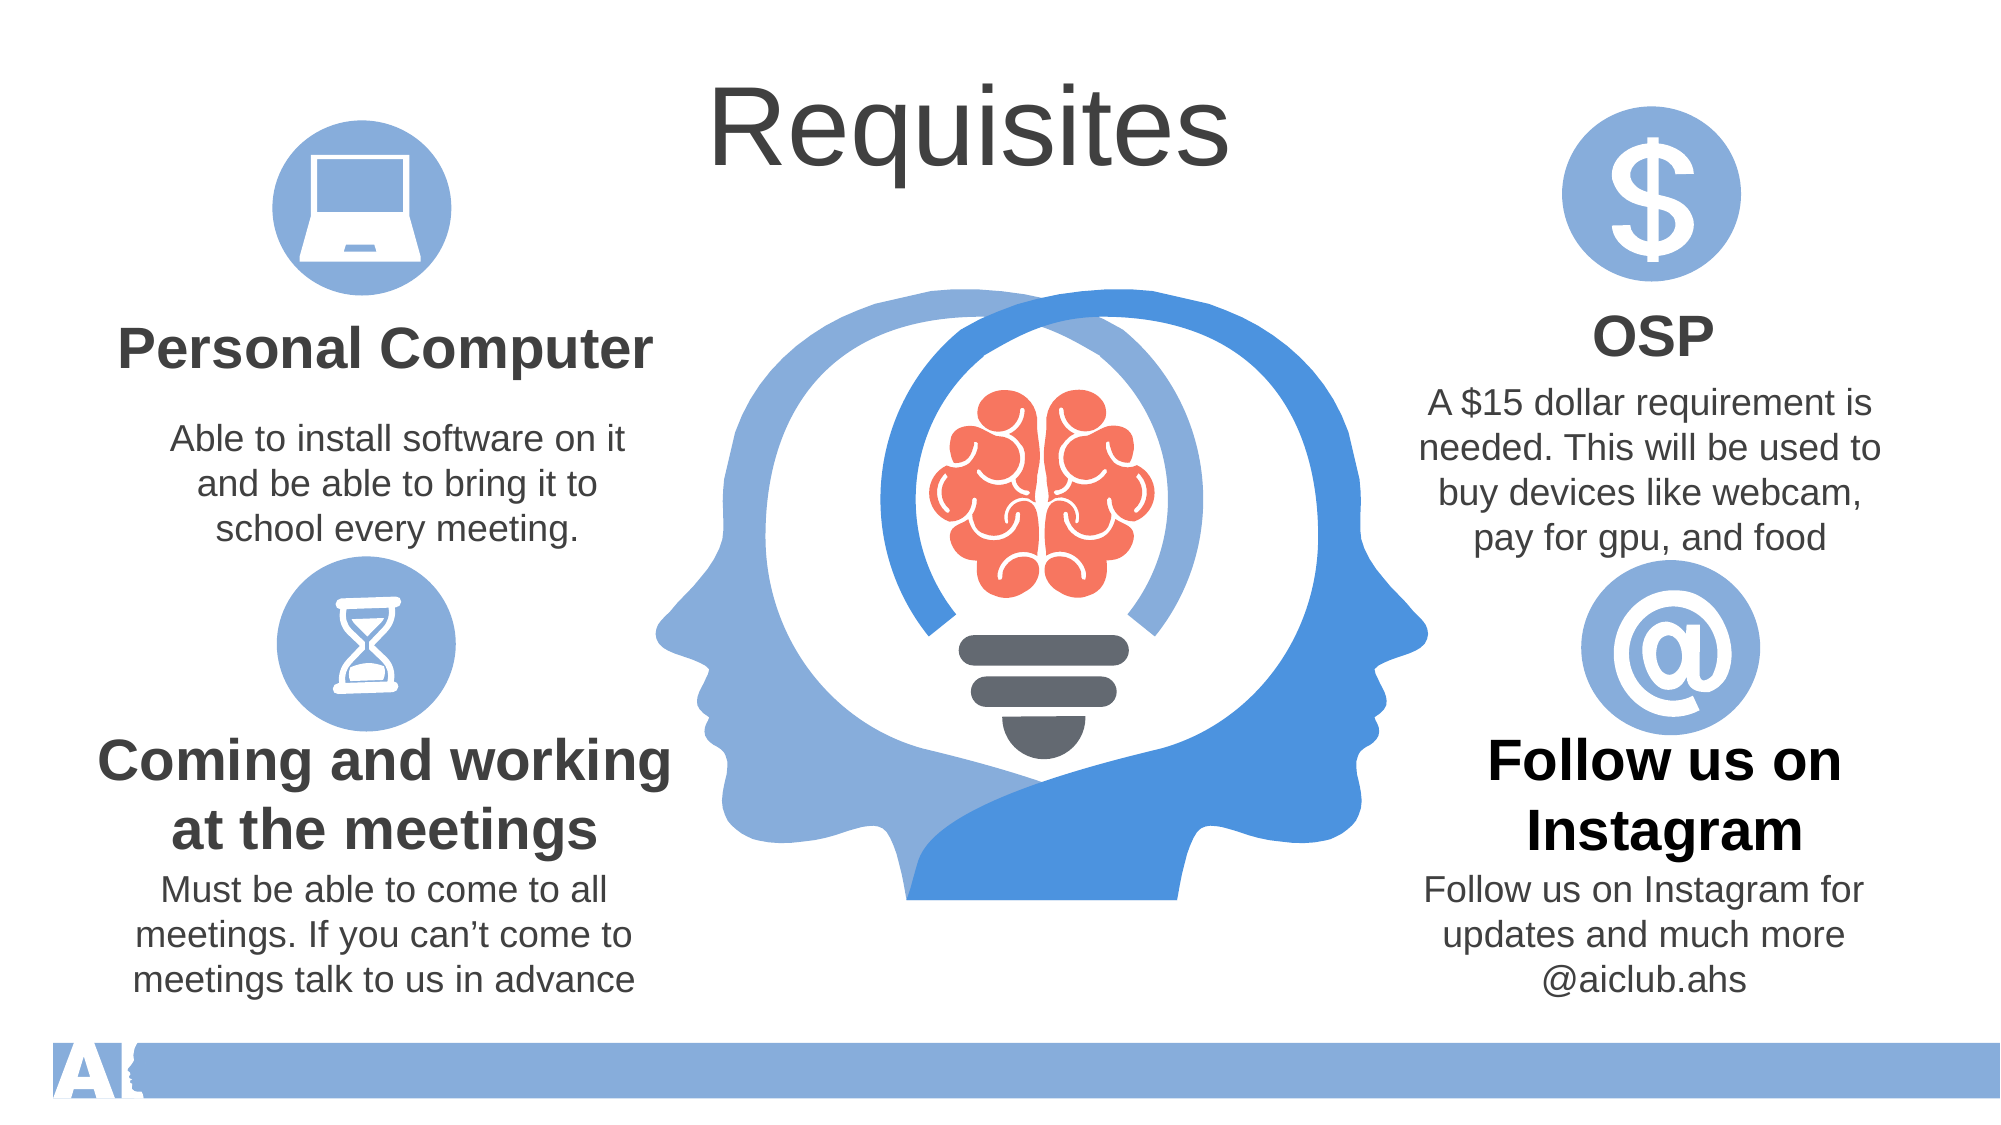

Requisites

OSP
A $15 dollar requirement is needed. This will be used to buy devices like webcam, pay for gpu, and food
Personal Computer
Able to install software on it and be able to bring it to school every meeting.

Coming and working at the meetings
Must be able to come to all meetings. If you can’t come to meetings talk to us in advance
Follow us on Instagram
Follow us on Instagram for updates and much more
@aiclub.ahs